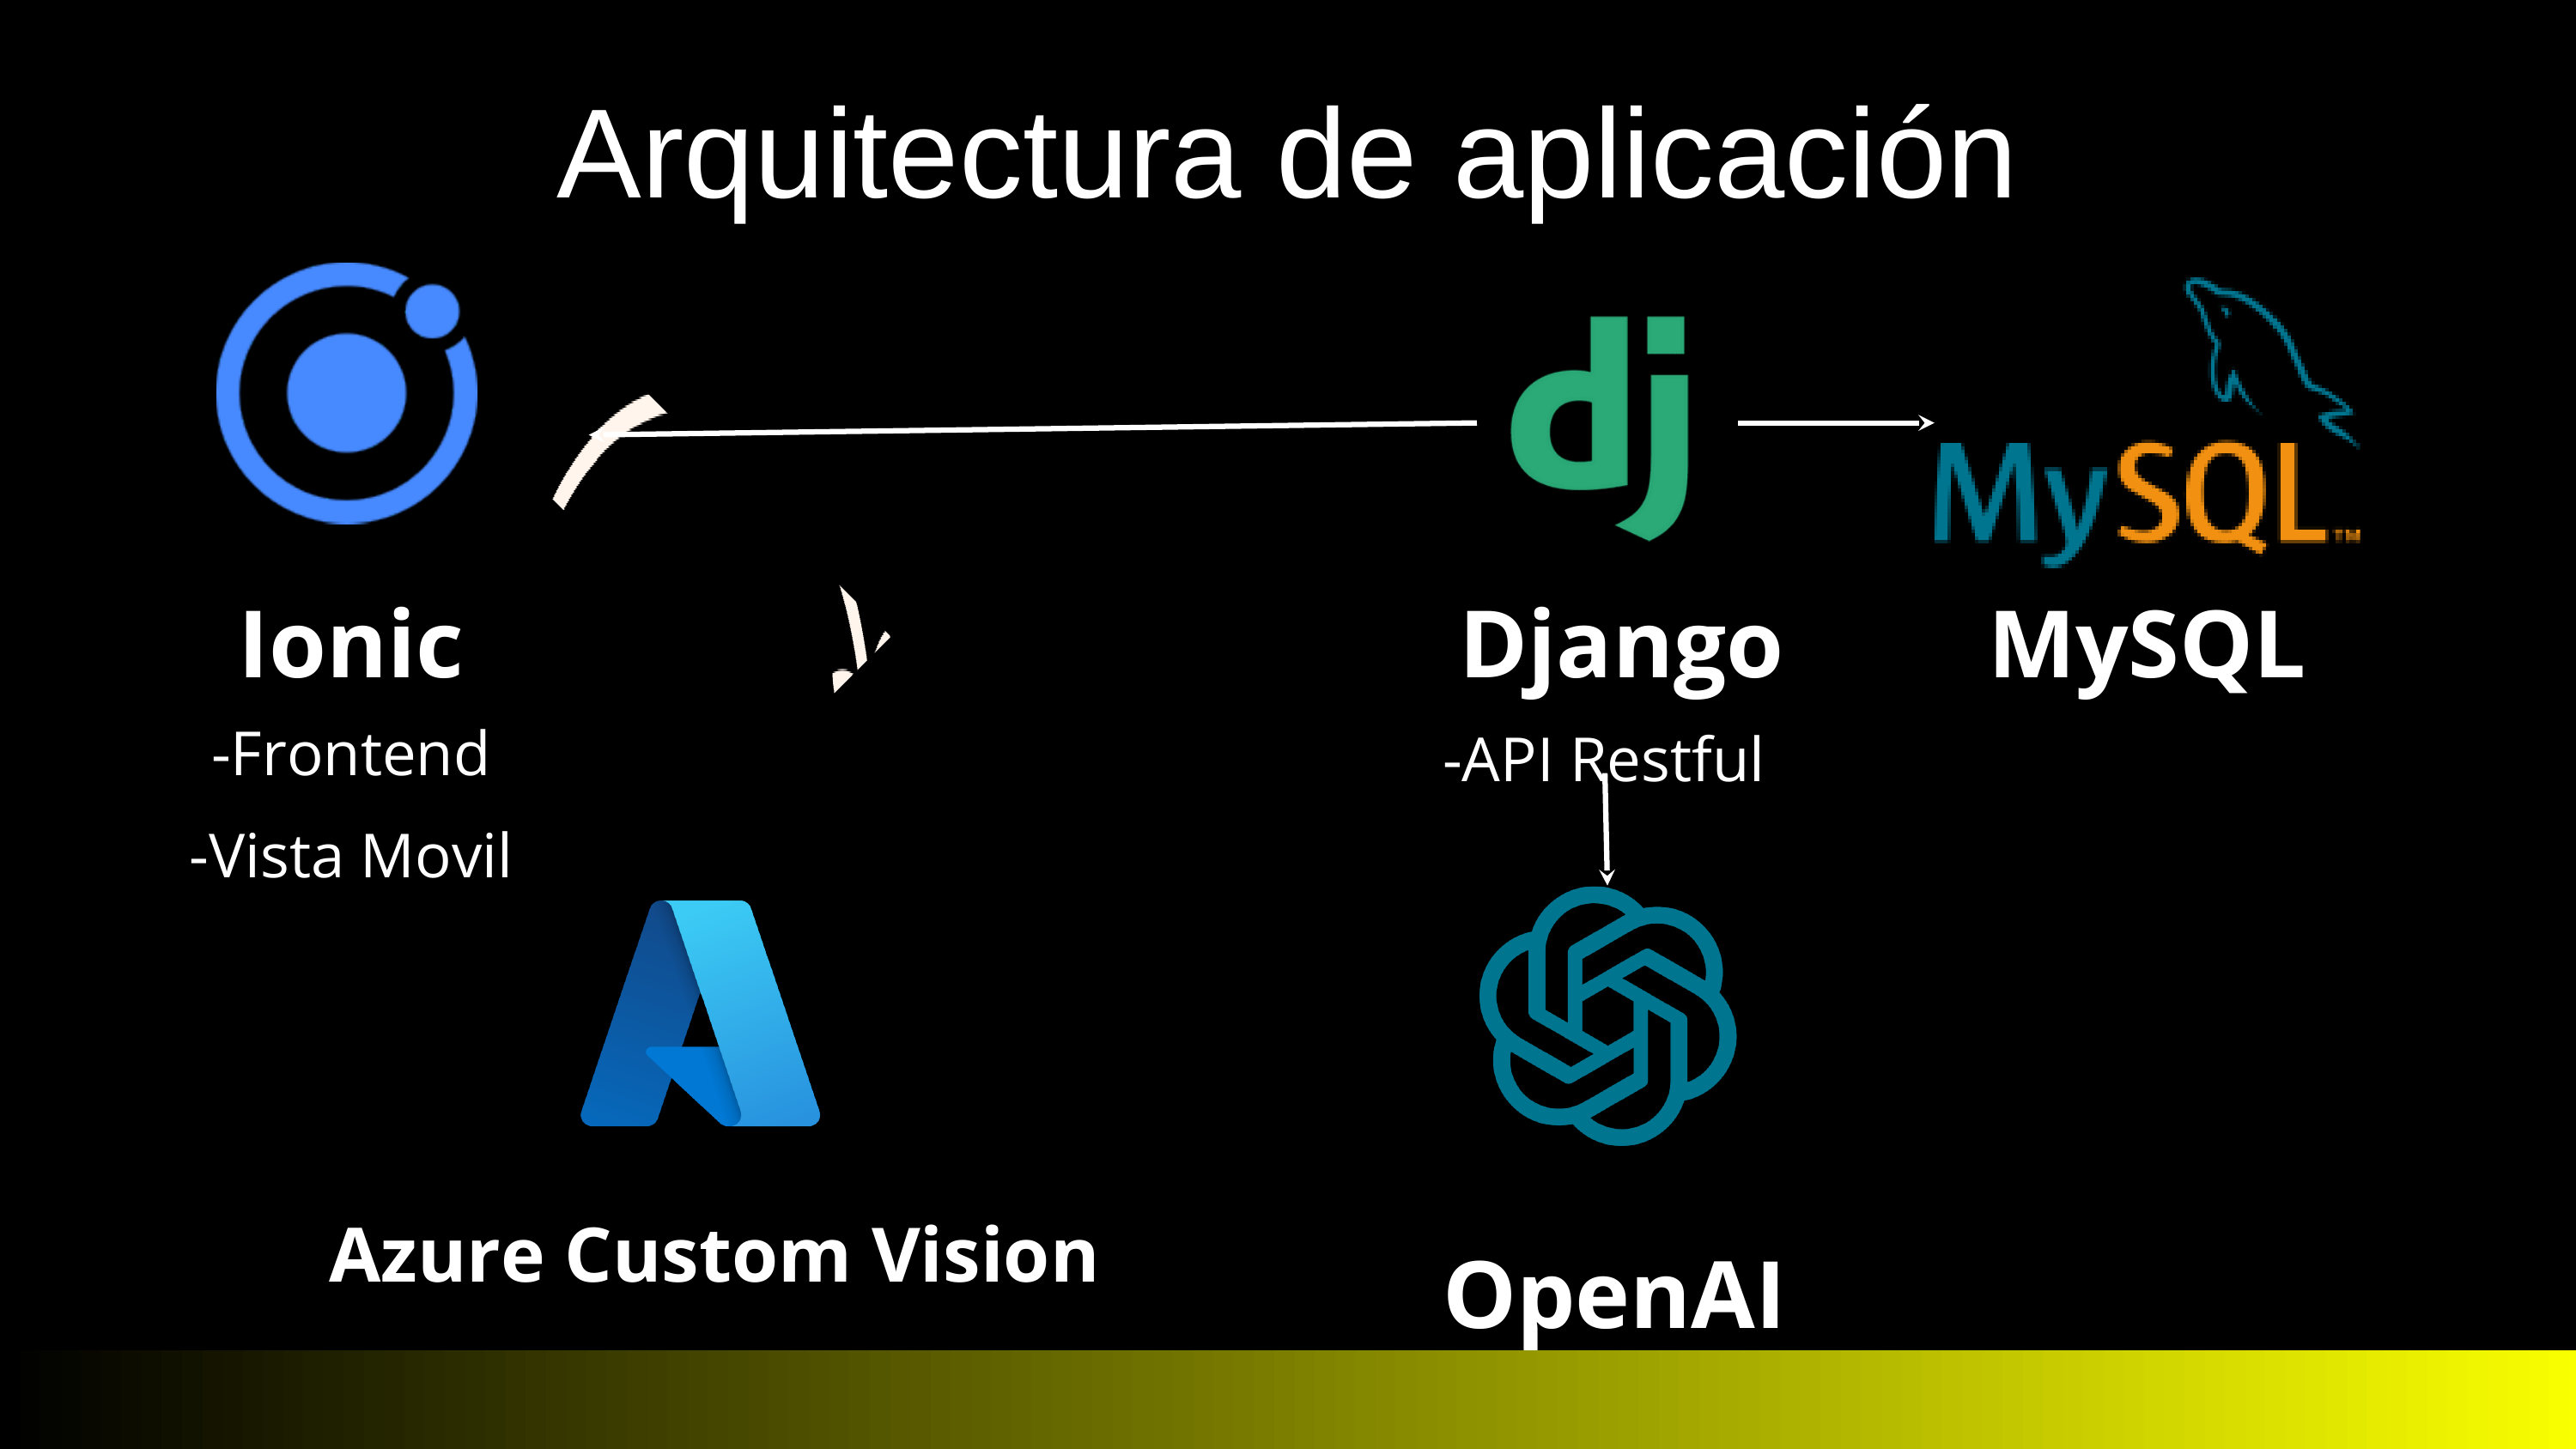

Arquitectura de aplicación

Ionic
Django
MySQL
-Frontend
-Vista Movil
-API Restful

Azure Custom Vision
OpenAI